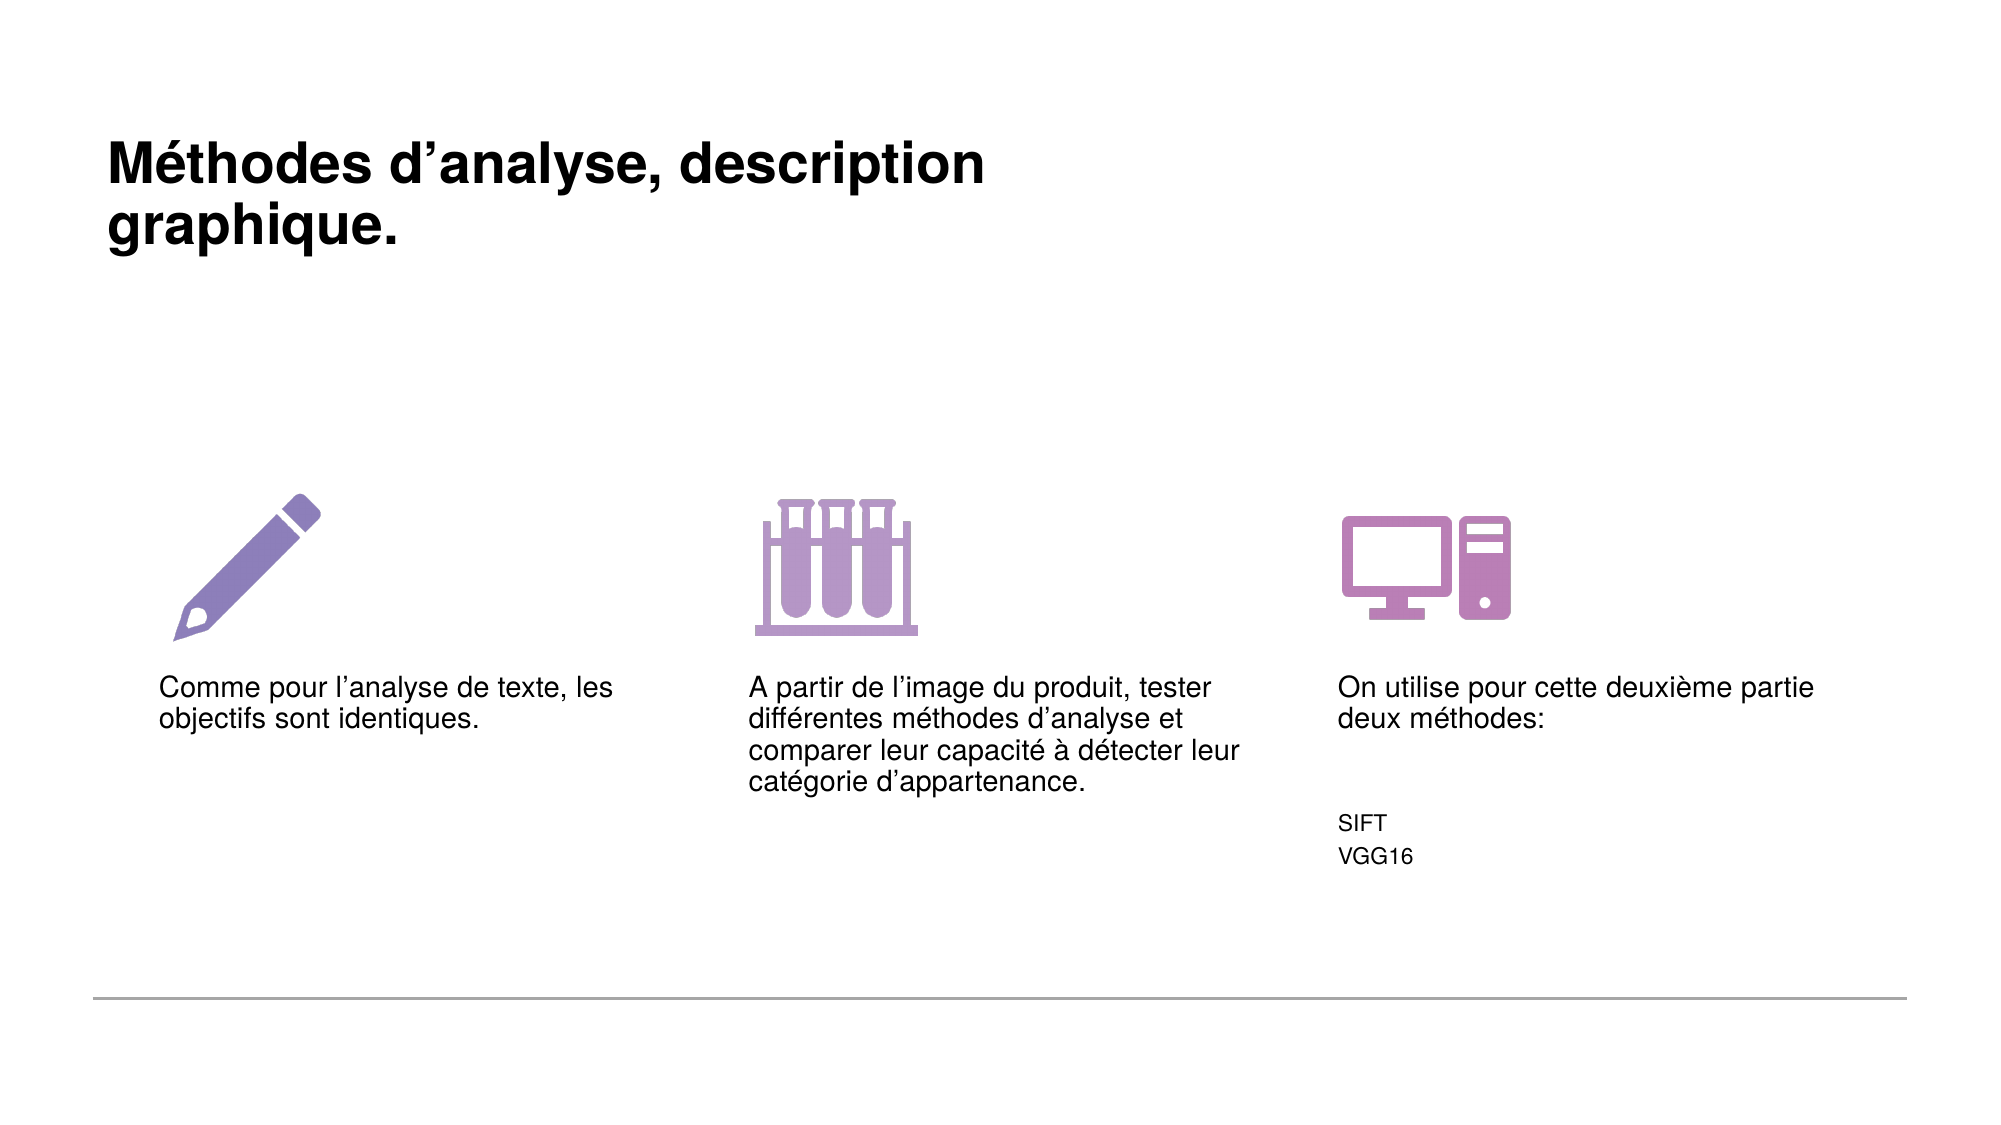

# Méthodes d’analyse, description graphique.
Comme pour l’analyse de texte, les objectifs sont identiques.
A partir de l’image du produit, tester différentes méthodes d’analyse et comparer leur capacité à détecter leur catégorie d’appartenance.
On utilise pour cette deuxième partie deux méthodes:
SIFT
VGG16